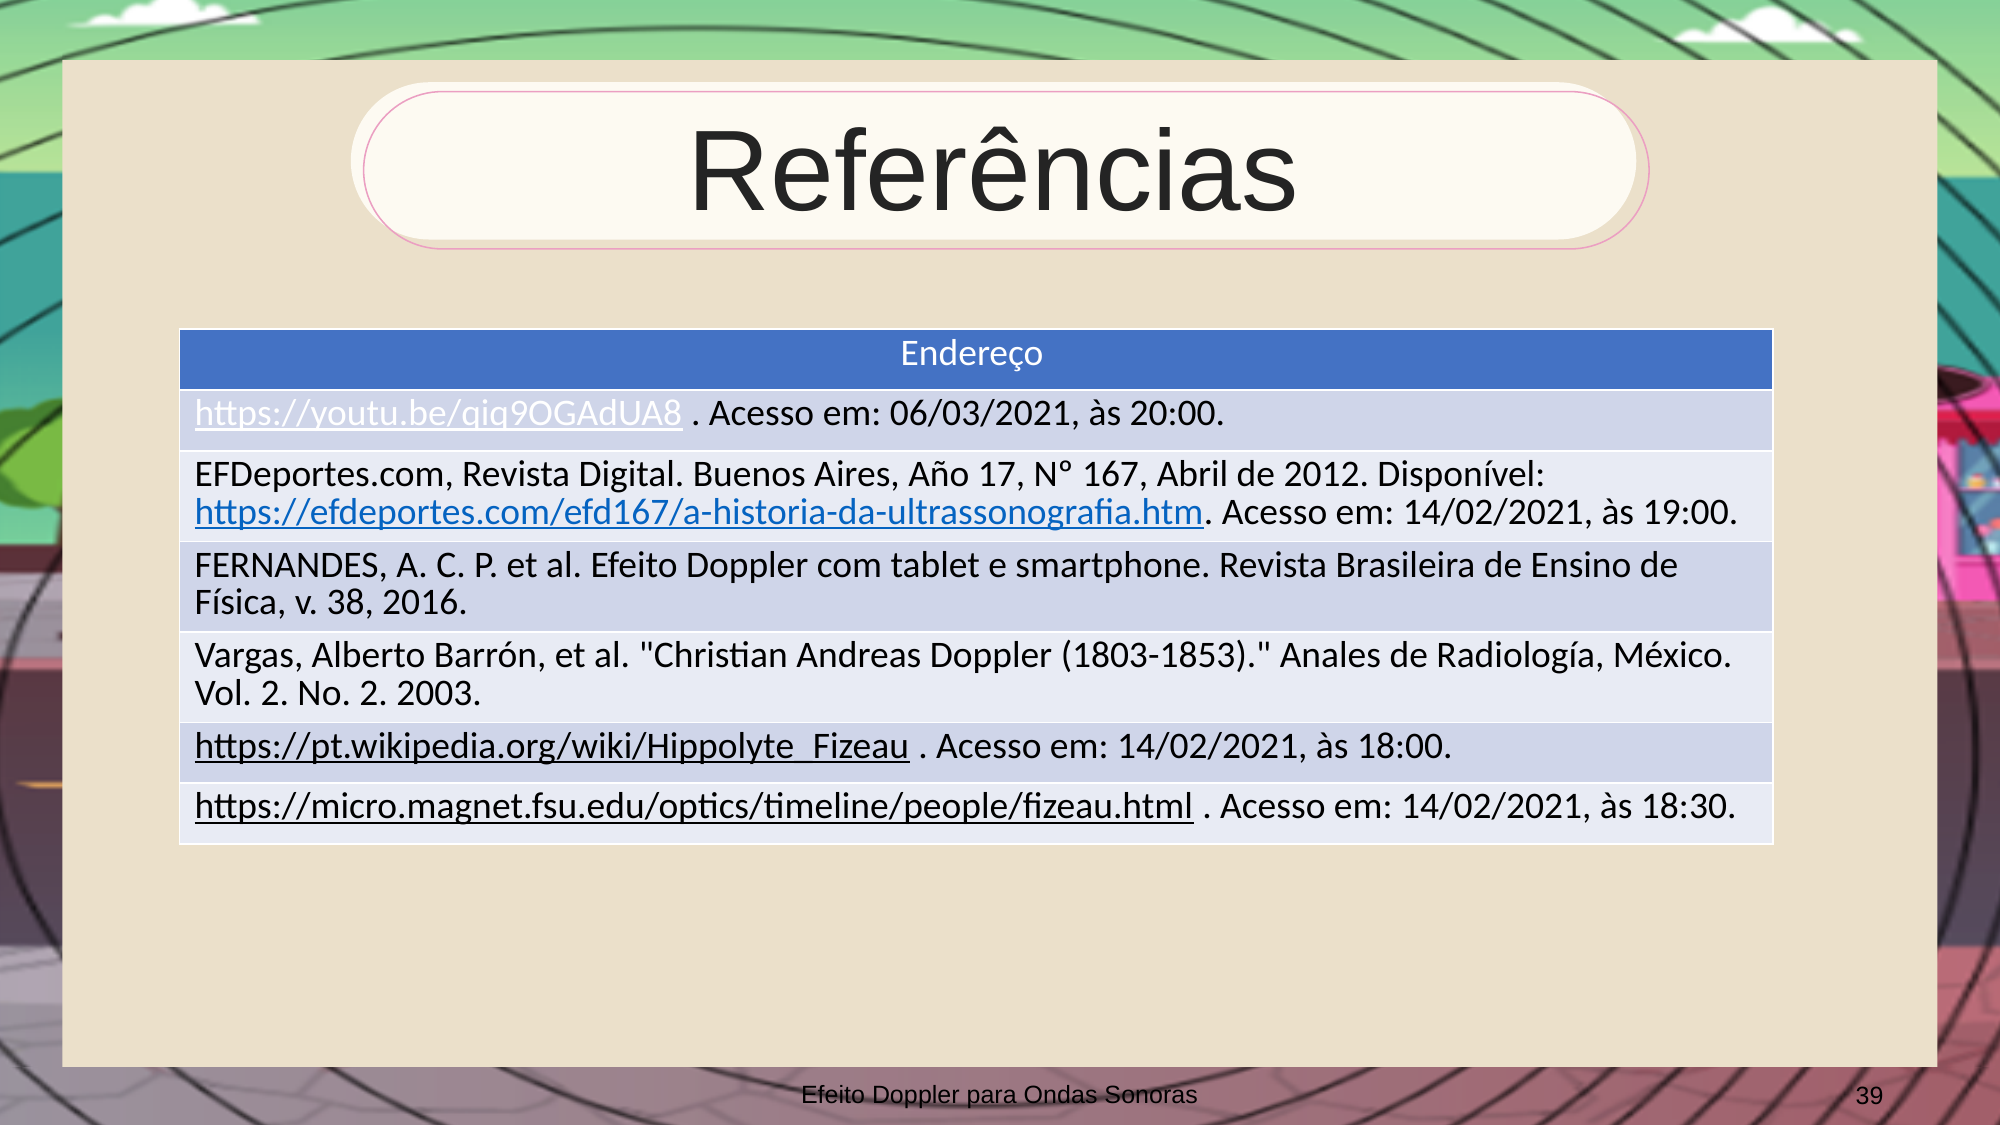

Referências

| Endereço |
| --- |
| https://youtu.be/qiq9OGAdUA8 . Acesso em: 06/03/2021, às 20:00. |
| EFDeportes.com, Revista Digital. Buenos Aires, Año 17, Nº 167, Abril de 2012. Disponível: https://efdeportes.com/efd167/a-historia-da-ultrassonografia.htm. Acesso em: 14/02/2021, às 19:00. |
| FERNANDES, A. C. P. et al. Efeito Doppler com tablet e smartphone. Revista Brasileira de Ensino de Física, v. 38, 2016. |
| Vargas, Alberto Barrón, et al. "Christian Andreas Doppler (1803-1853)." Anales de Radiología, México. Vol. 2. No. 2. 2003. |
| https://pt.wikipedia.org/wiki/Hippolyte\_Fizeau . Acesso em: 14/02/2021, às 18:00. |
| https://micro.magnet.fsu.edu/optics/timeline/people/fizeau.html . Acesso em: 14/02/2021, às 18:30. |
39
Efeito Doppler para Ondas Sonoras